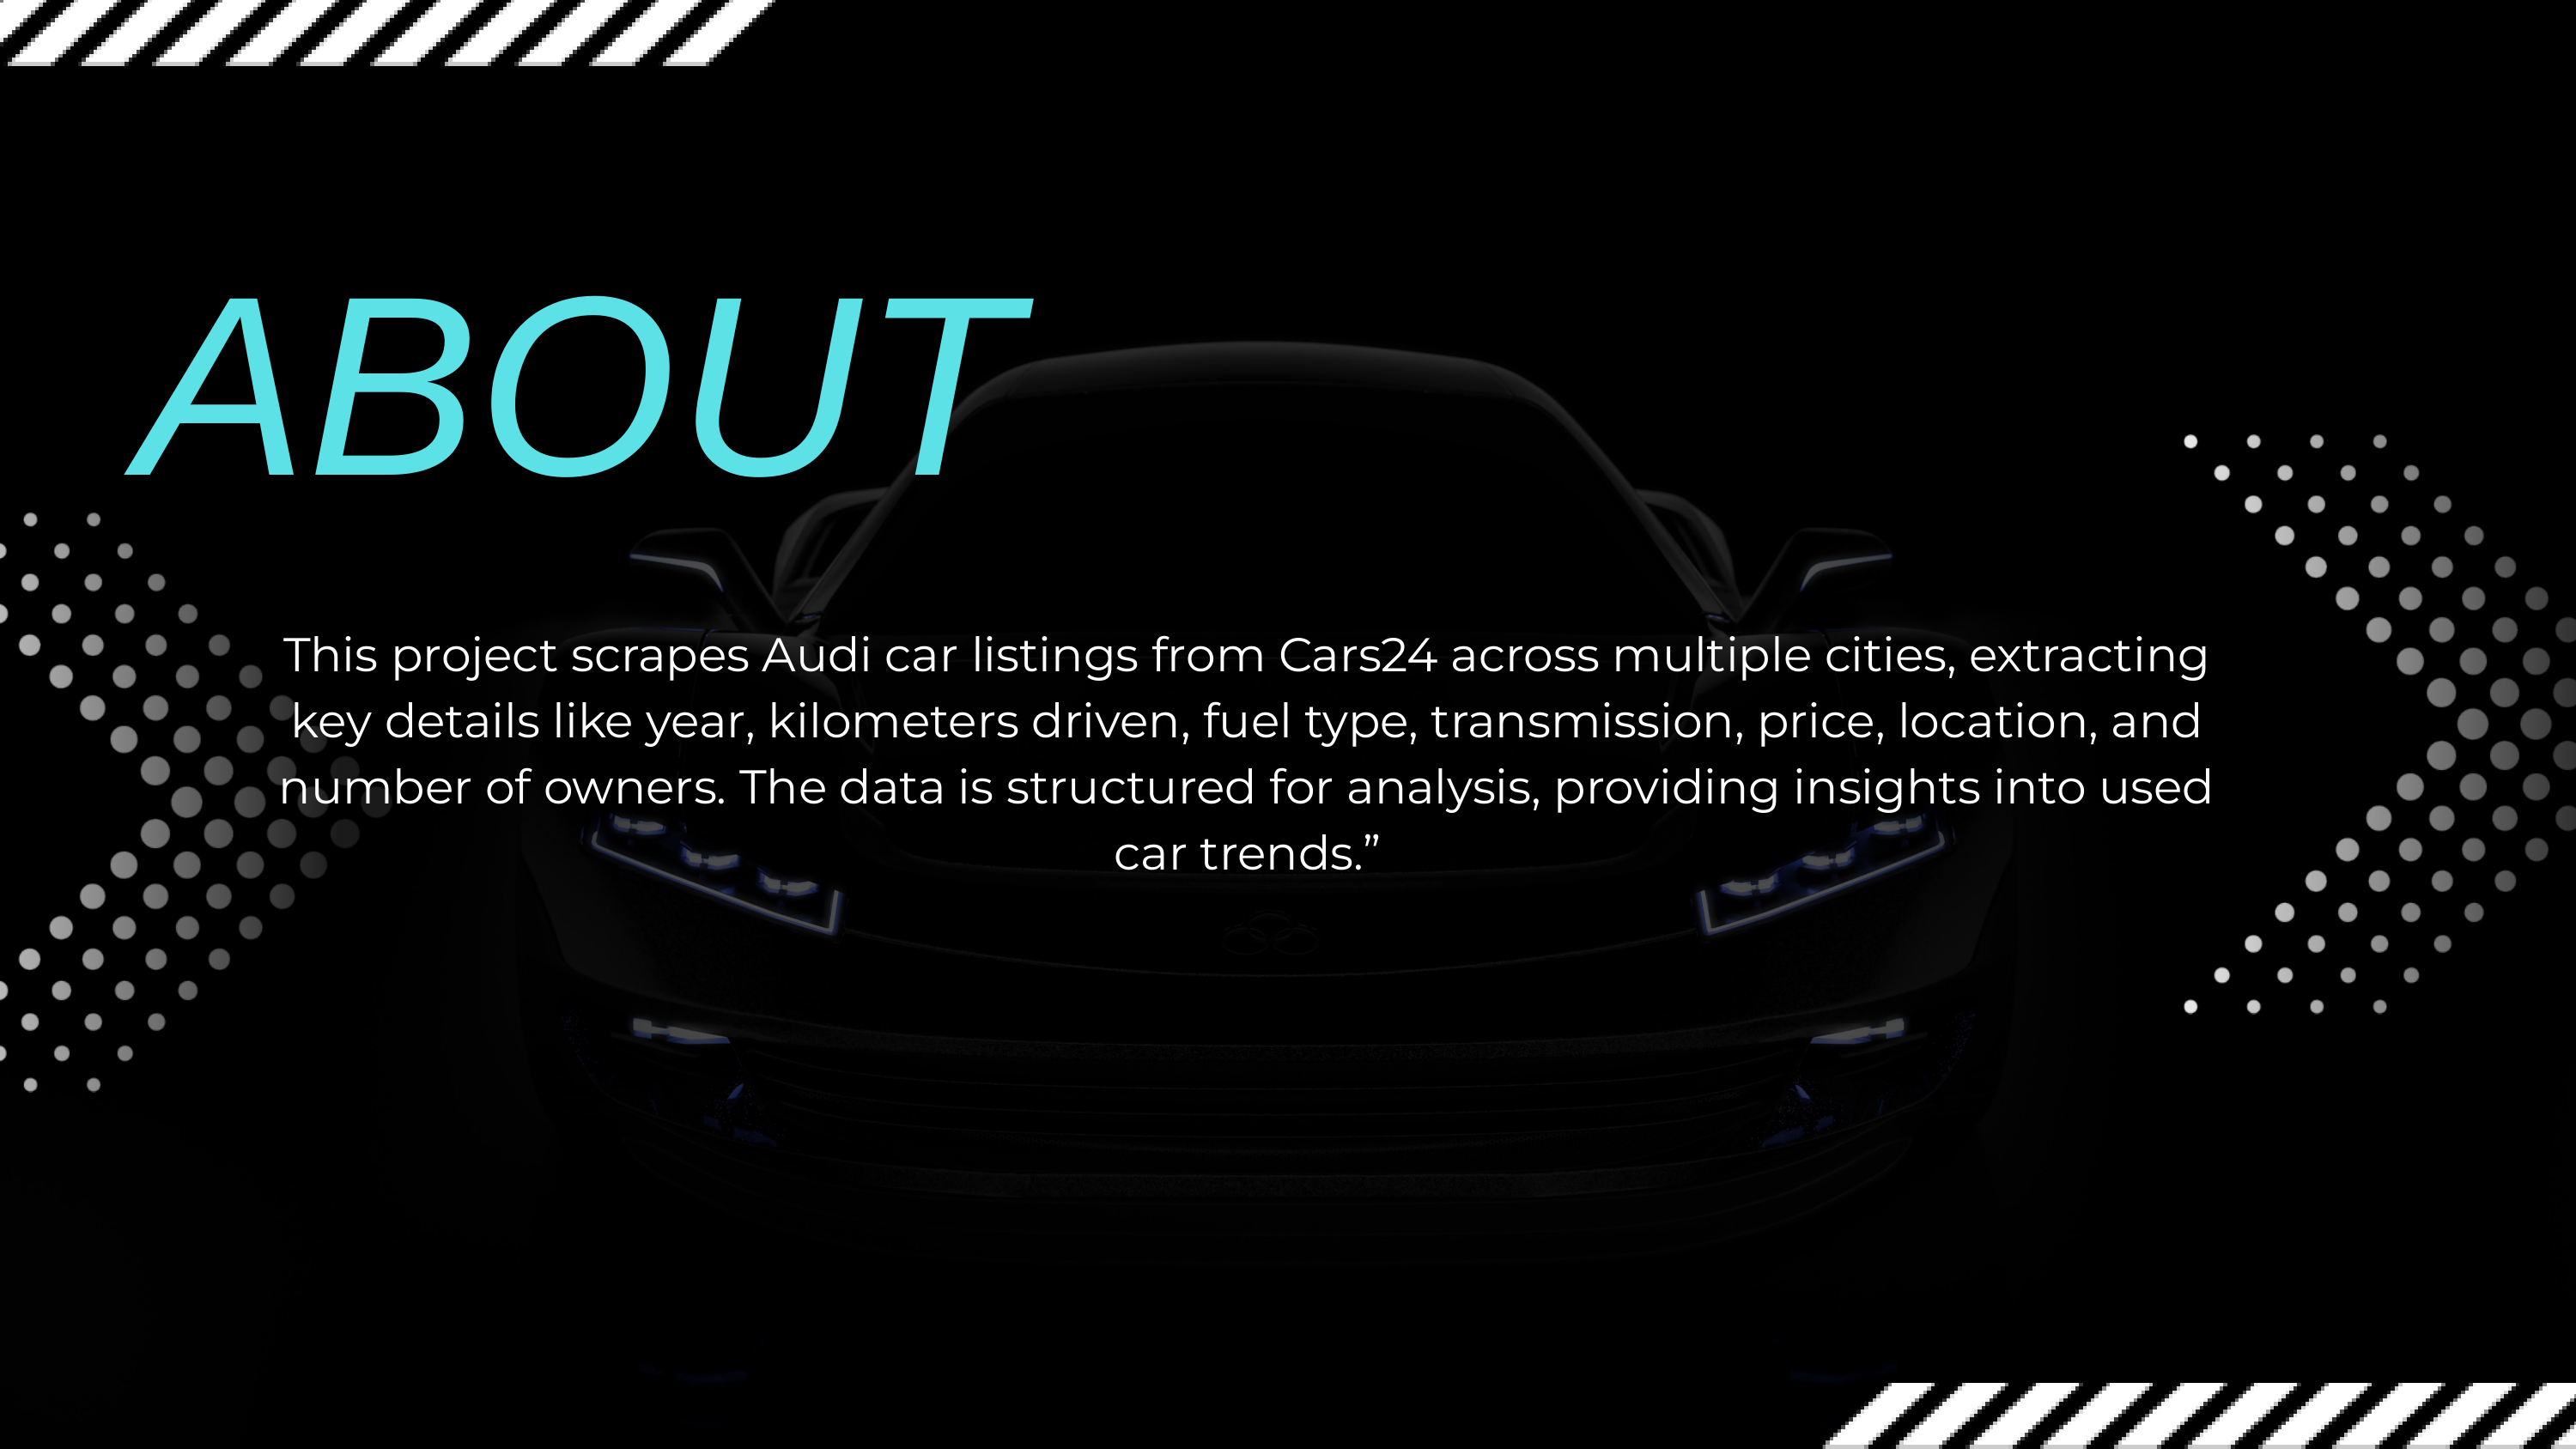

ABOUT

This project scrapes Audi car listings from Cars24 across multiple cities, extracting key details like year, kilometers driven, fuel type, transmission, price, location, and number of owners. The data is structured for analysis, providing insights into used car trends.”